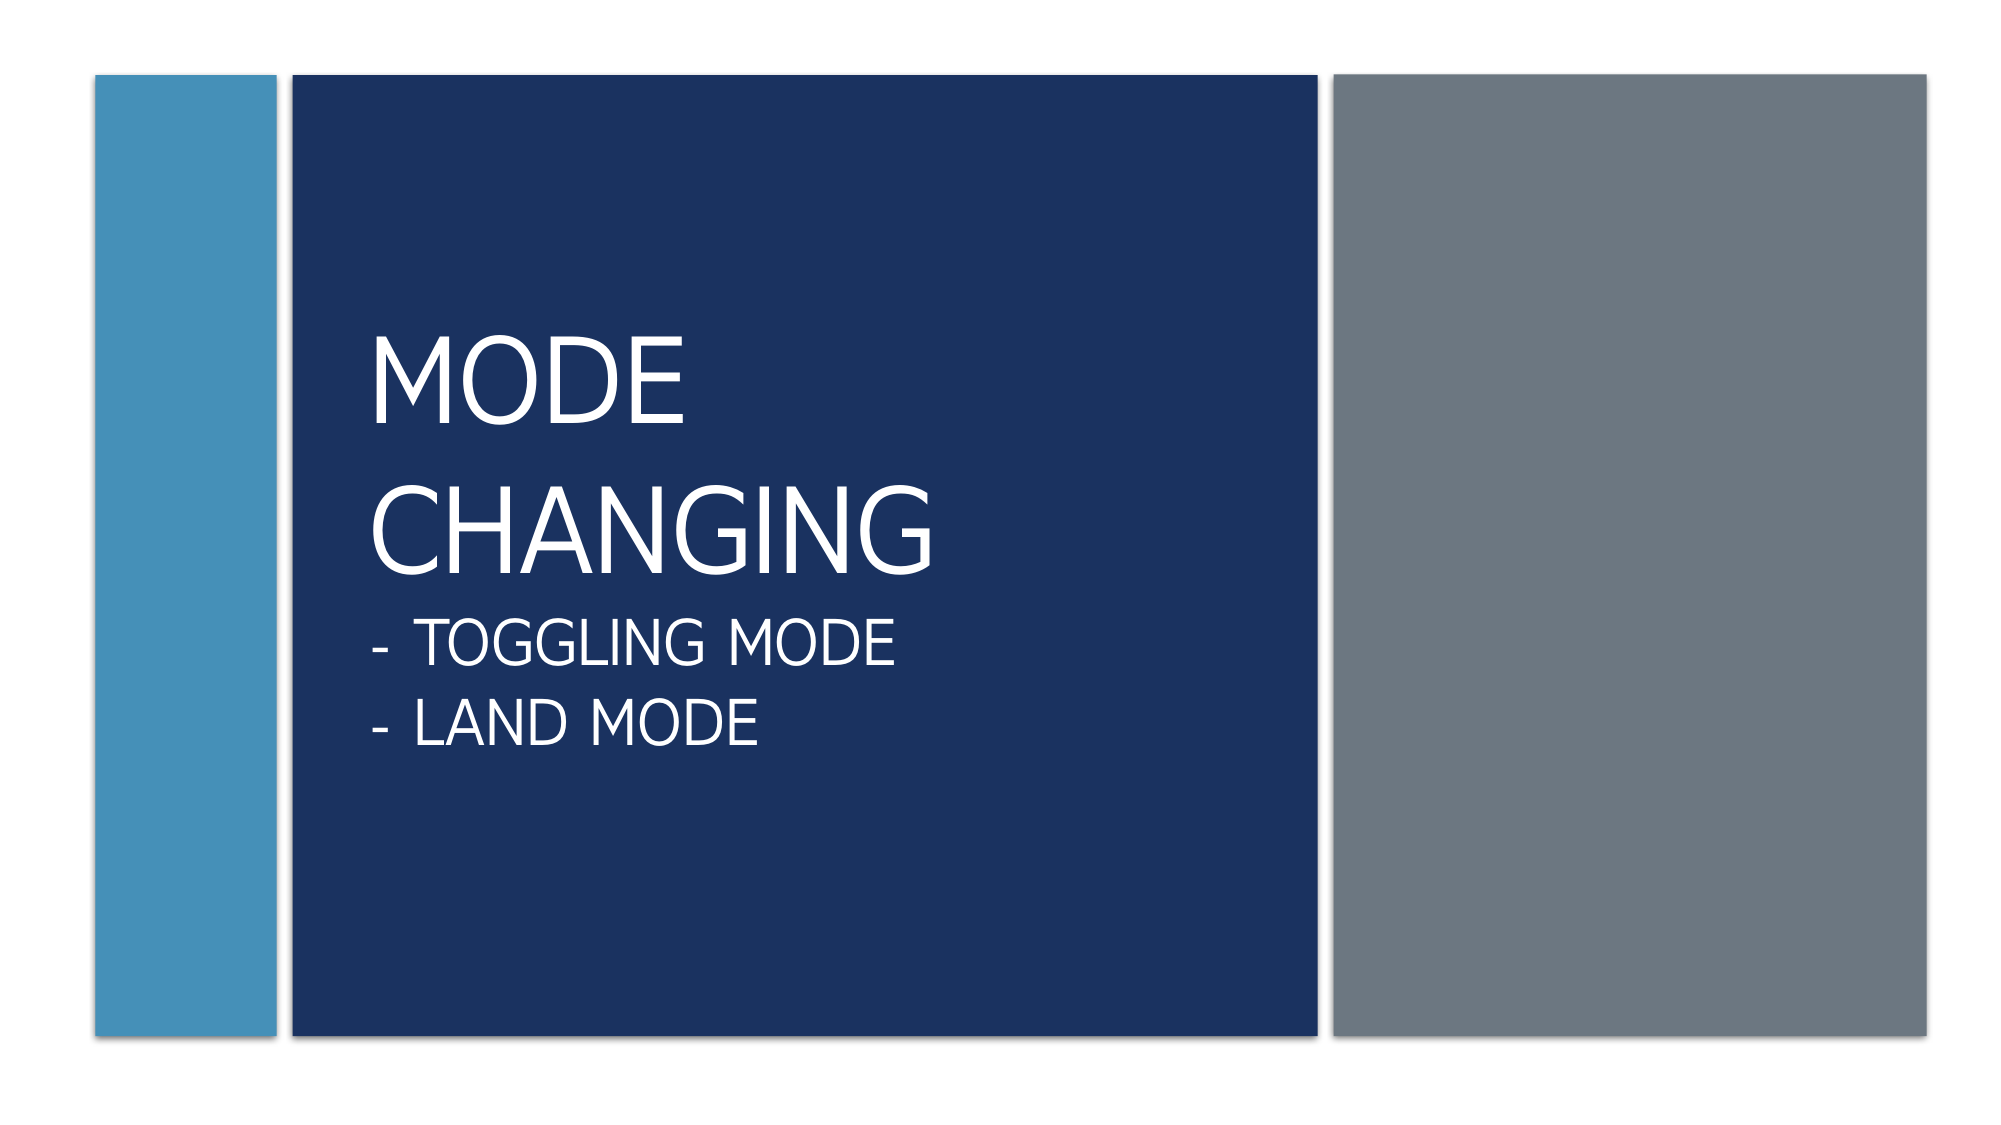

# Mode changing - toggling mode - land mode